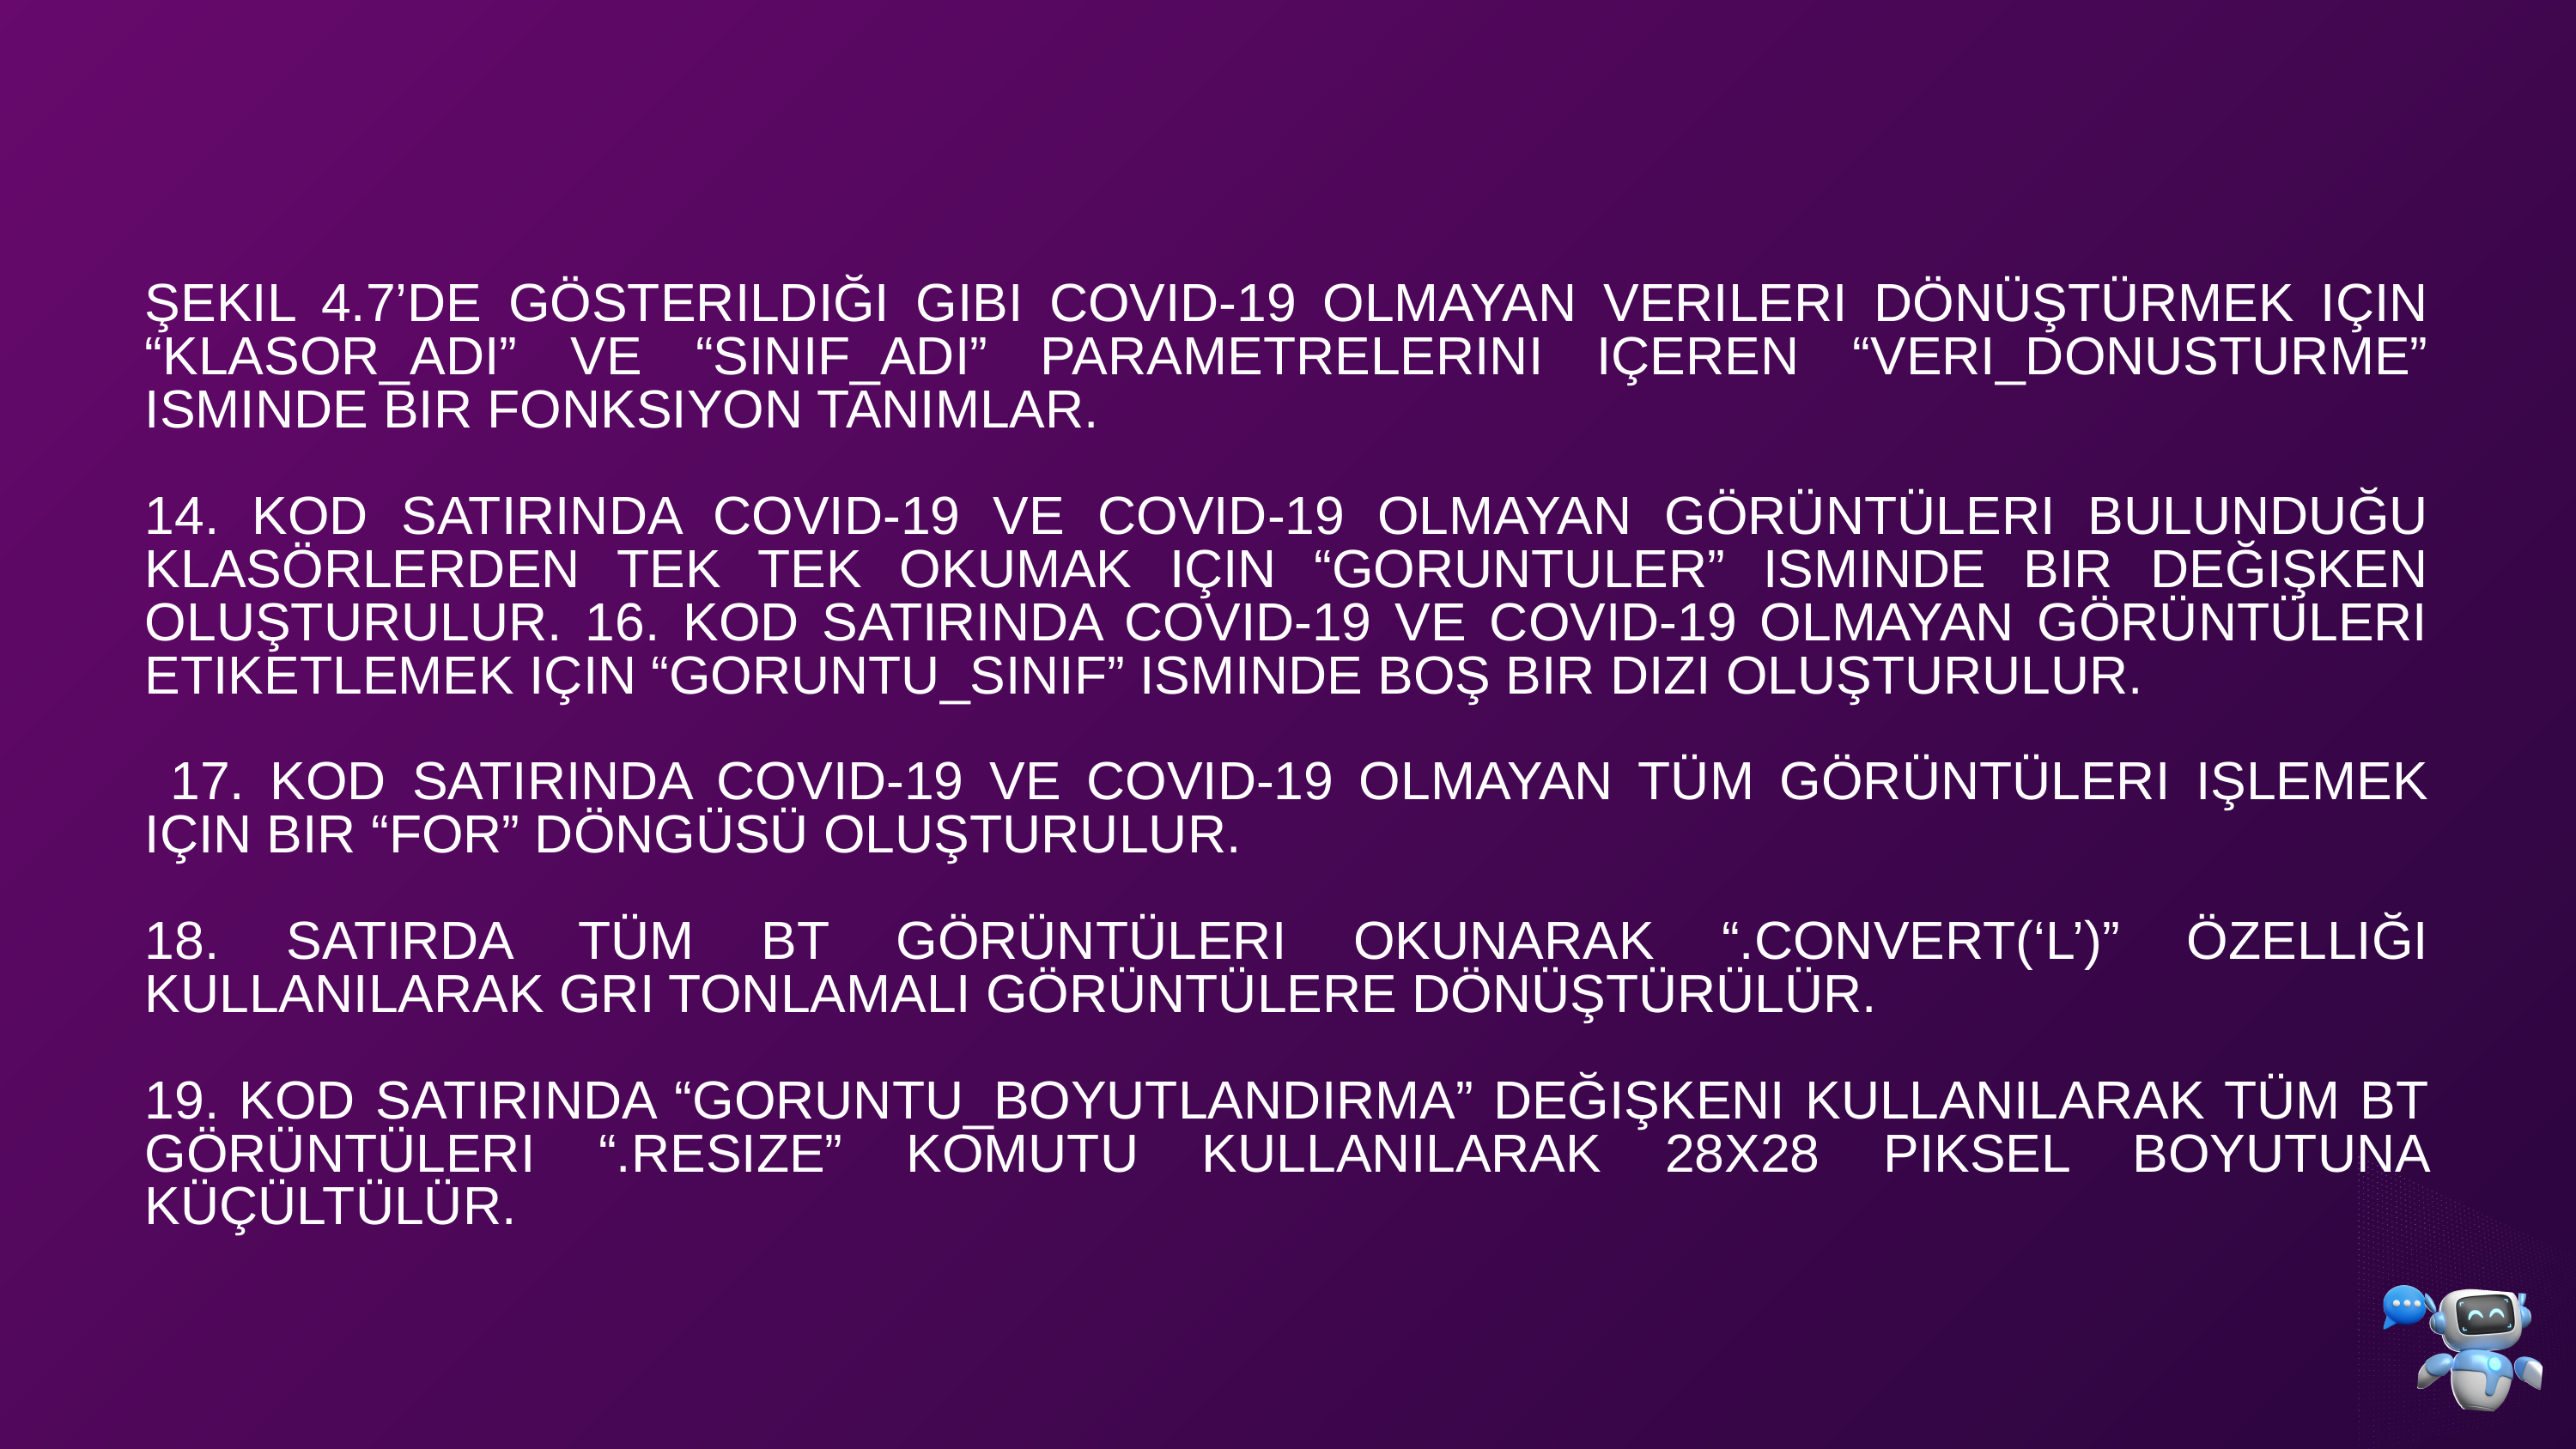

ŞEKIL 4.7’DE GÖSTERILDIĞI GIBI COVID-19 OLMAYAN VERILERI DÖNÜŞTÜRMEK IÇIN “KLASOR_ADI” VE “SINIF_ADI” PARAMETRELERINI IÇEREN “VERI_DONUSTURME” ISMINDE BIR FONKSIYON TANIMLAR.

14. KOD SATIRINDA COVID-19 VE COVID-19 OLMAYAN GÖRÜNTÜLERI BULUNDUĞU KLASÖRLERDEN TEK TEK OKUMAK IÇIN “GORUNTULER” ISMINDE BIR DEĞIŞKEN OLUŞTURULUR. 16. KOD SATIRINDA COVID-19 VE COVID-19 OLMAYAN GÖRÜNTÜLERI ETIKETLEMEK IÇIN “GORUNTU_SINIF” ISMINDE BOŞ BIR DIZI OLUŞTURULUR.

 17. KOD SATIRINDA COVID-19 VE COVID-19 OLMAYAN TÜM GÖRÜNTÜLERI IŞLEMEK IÇIN BIR “FOR” DÖNGÜSÜ OLUŞTURULUR.

18. SATIRDA TÜM BT GÖRÜNTÜLERI OKUNARAK “.CONVERT(‘L’)” ÖZELLIĞI KULLANILARAK GRI TONLAMALI GÖRÜNTÜLERE DÖNÜŞTÜRÜLÜR.

19. KOD SATIRINDA “GORUNTU_BOYUTLANDIRMA” DEĞIŞKENI KULLANILARAK TÜM BT GÖRÜNTÜLERI “.RESIZE” KOMUTU KULLANILARAK 28X28 PIKSEL BOYUTUNA KÜÇÜLTÜLÜR.